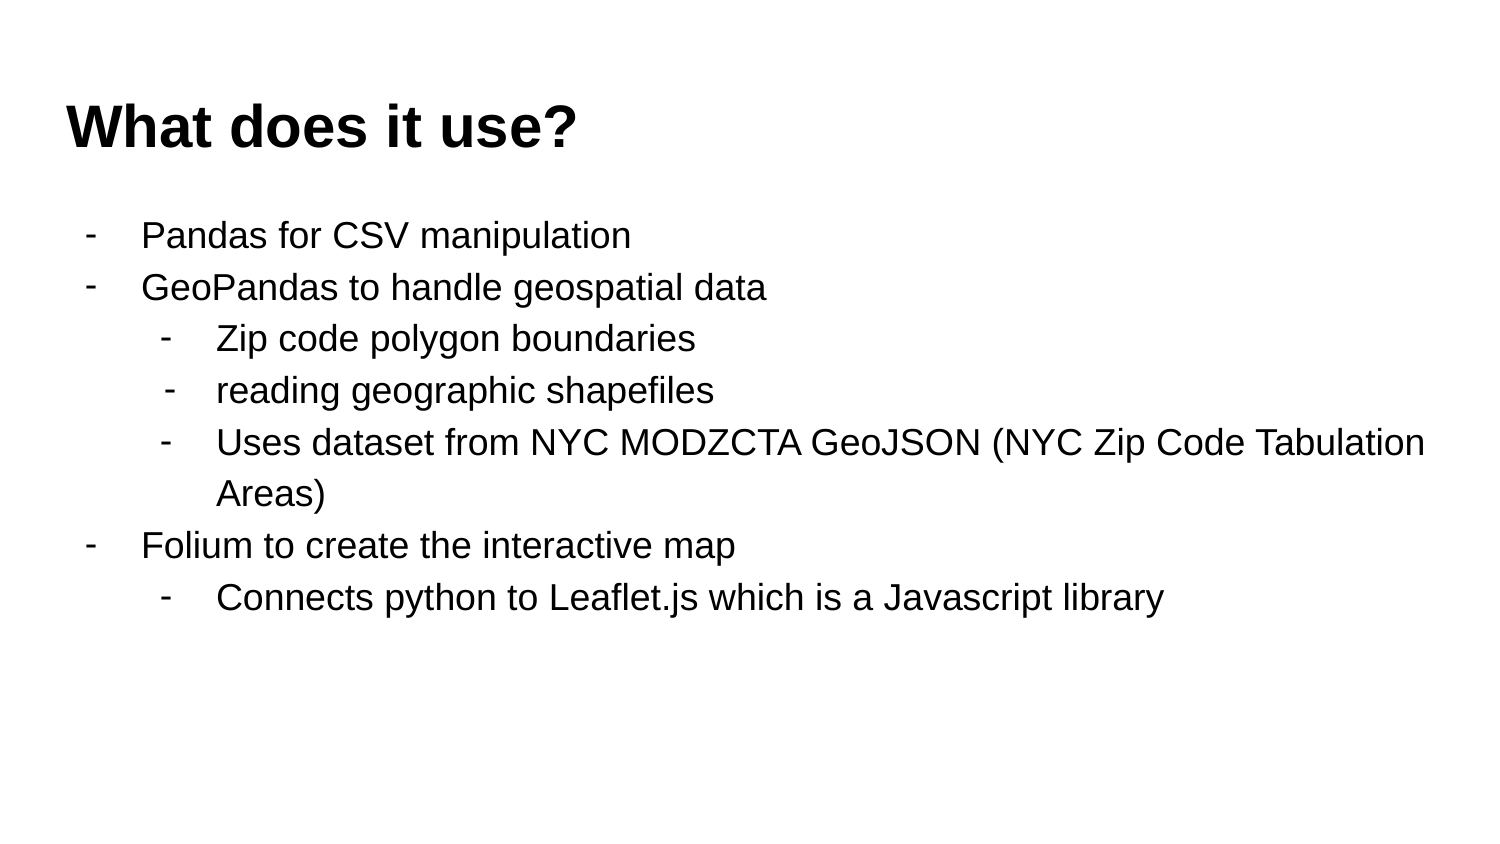

# What does it use?
Pandas for CSV manipulation
GeoPandas to handle geospatial data
Zip code polygon boundaries
reading geographic shapefiles
Uses dataset from NYC MODZCTA GeoJSON (NYC Zip Code Tabulation Areas)
Folium to create the interactive map
Connects python to Leaflet.js which is a Javascript library